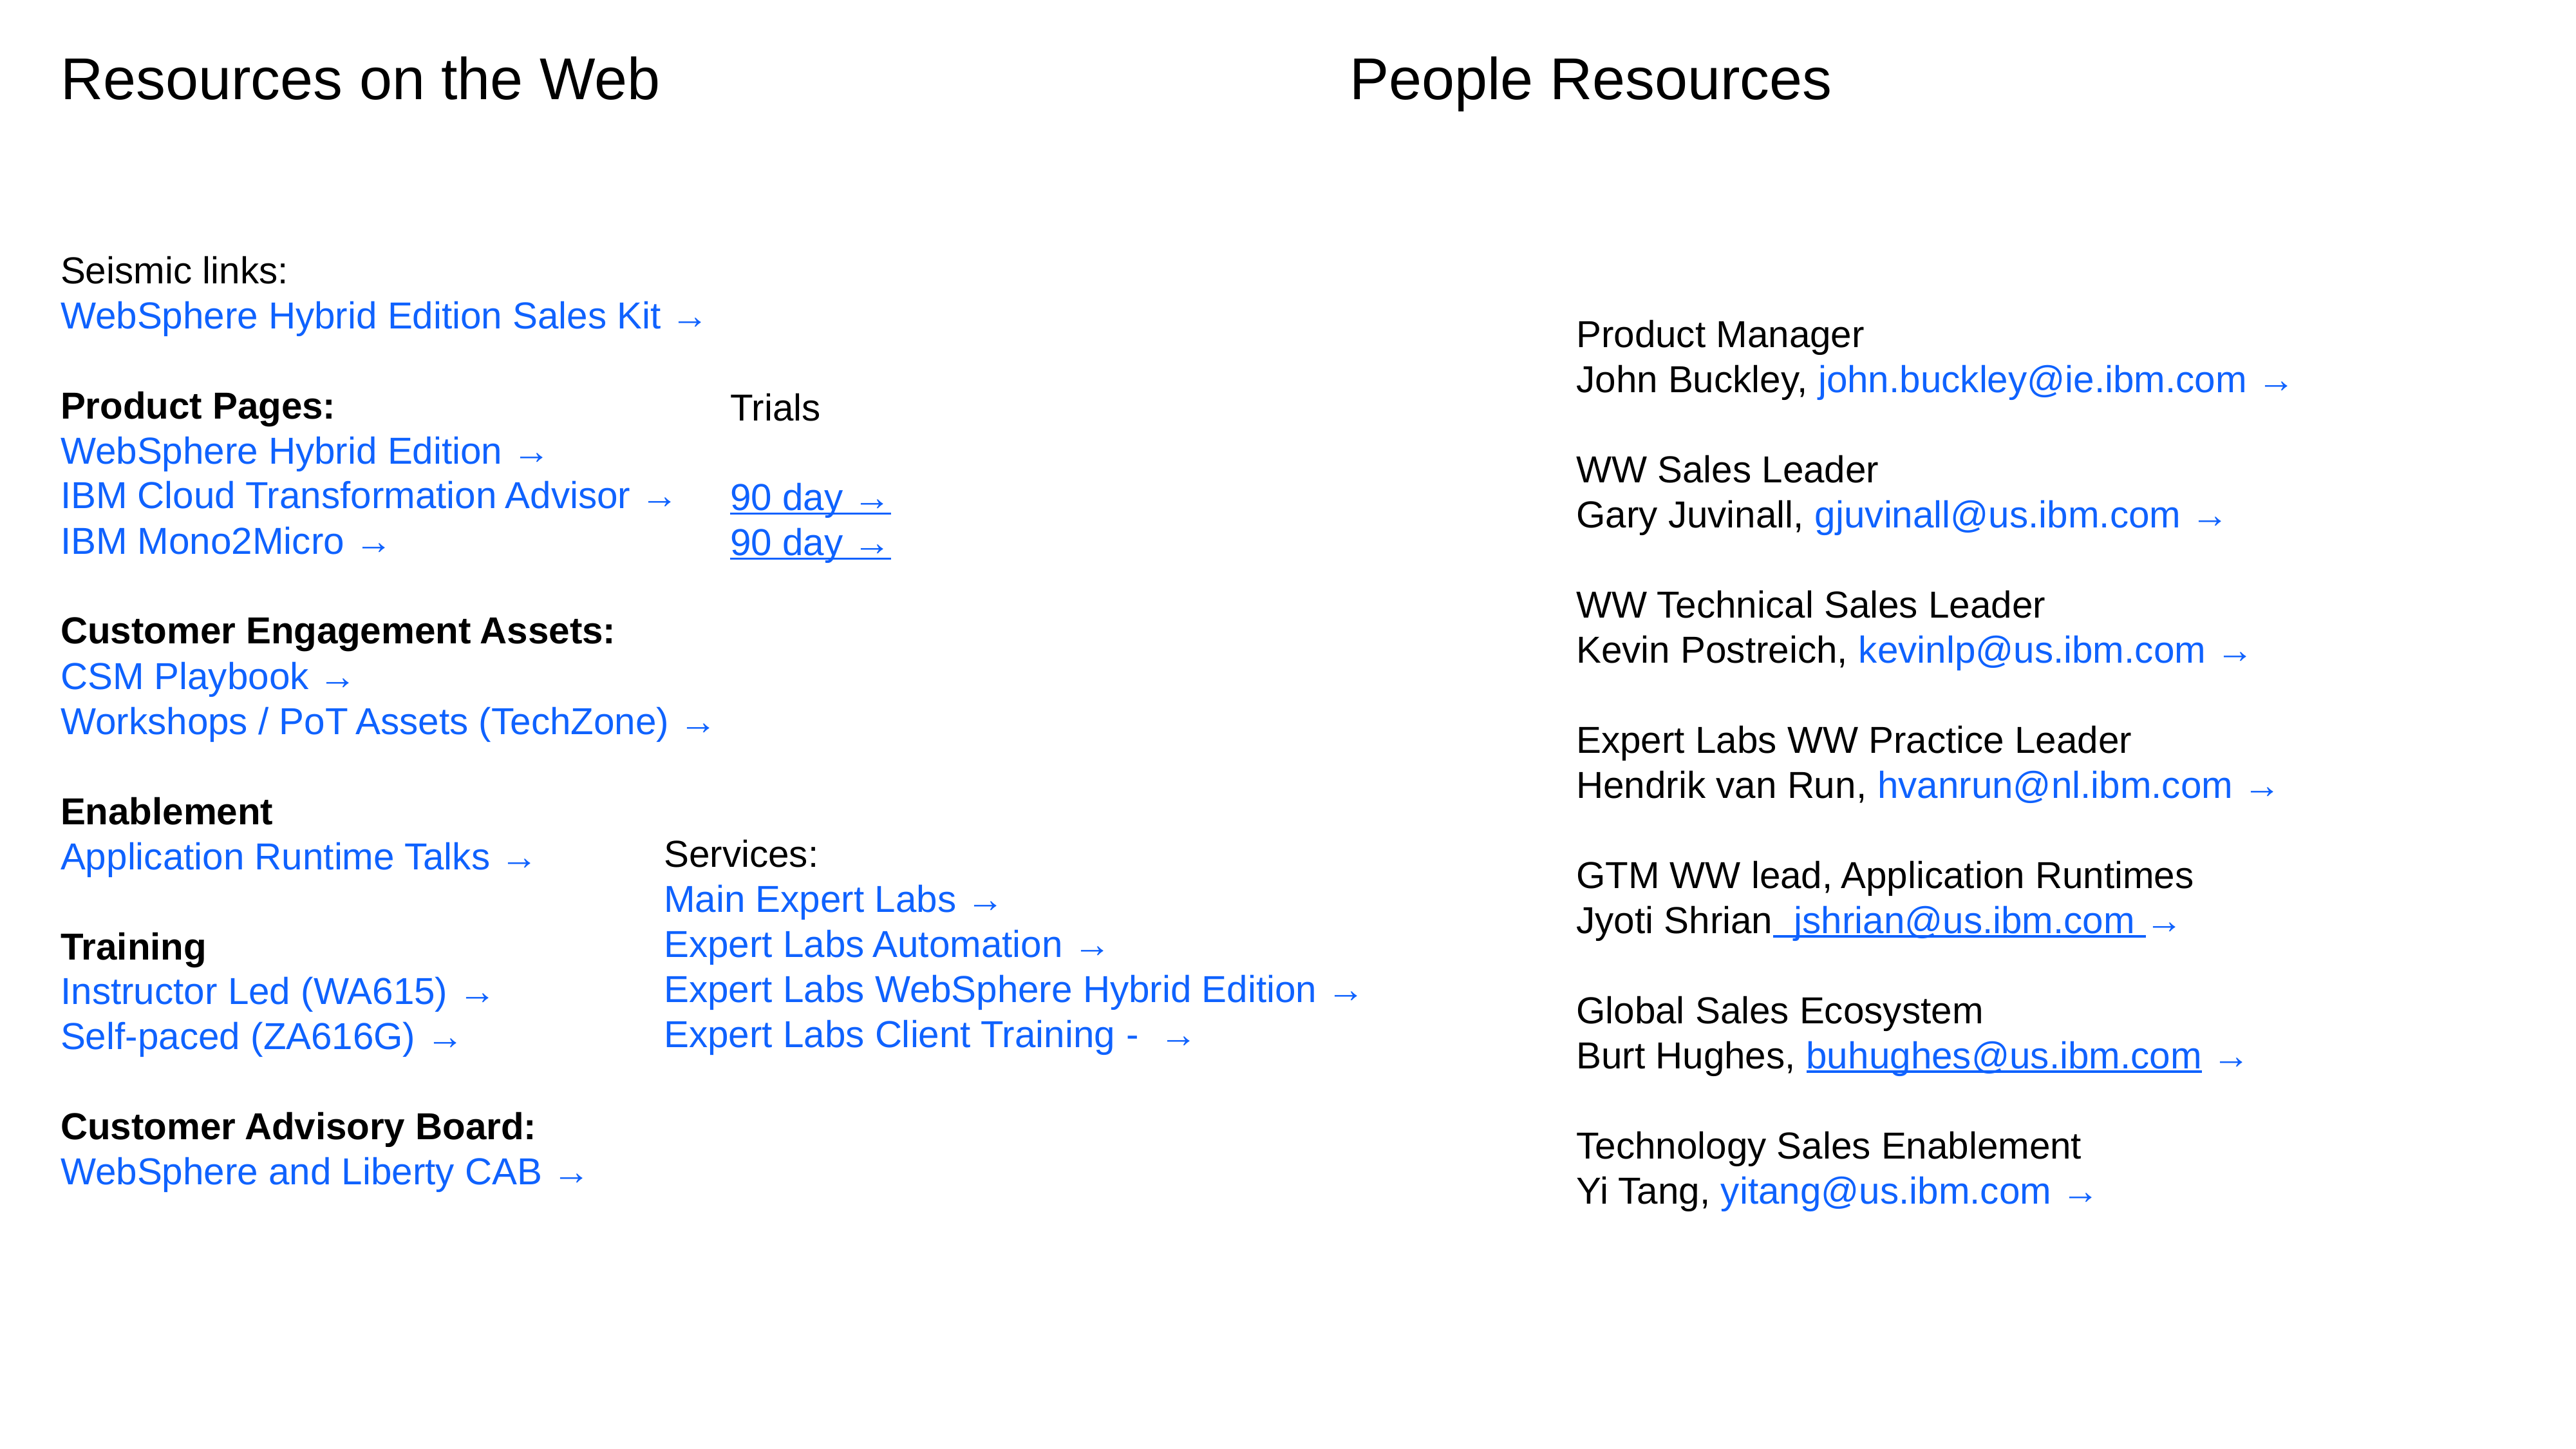

# Resources on the Web
People Resources
Seismic links:
WebSphere Hybrid Edition Sales Kit →

Product Pages:
WebSphere Hybrid Edition →
IBM Cloud Transformation Advisor →
IBM Mono2Micro →

Customer Engagement Assets:
CSM Playbook →
Workshops / PoT Assets (TechZone) →

Enablement
Application Runtime Talks →

Training
Instructor Led (WA615) →
Self-paced (ZA616G) →

Customer Advisory Board:
WebSphere and Liberty CAB →

Product Manager
John Buckley, john.buckley@ie.ibm.com →

WW Sales Leader
Gary Juvinall, gjuvinall@us.ibm.com →
WW Technical Sales Leader
Kevin Postreich, kevinlp@us.ibm.com →

Expert Labs WW Practice Leader
Hendrik van Run, hvanrun@nl.ibm.com →

GTM WW lead, Application Runtimes
Jyoti Shrian  jshrian@us.ibm.com →

Global Sales Ecosystem
Burt Hughes, buhughes@us.ibm.com →

Technology Sales Enablement
Yi Tang, yitang@us.ibm.com →

Trials

90 day →
90 day →

Services:
Main Expert Labs →
Expert Labs Automation →
Expert Labs WebSphere Hybrid Edition →
Expert Labs Client Training -  →

a